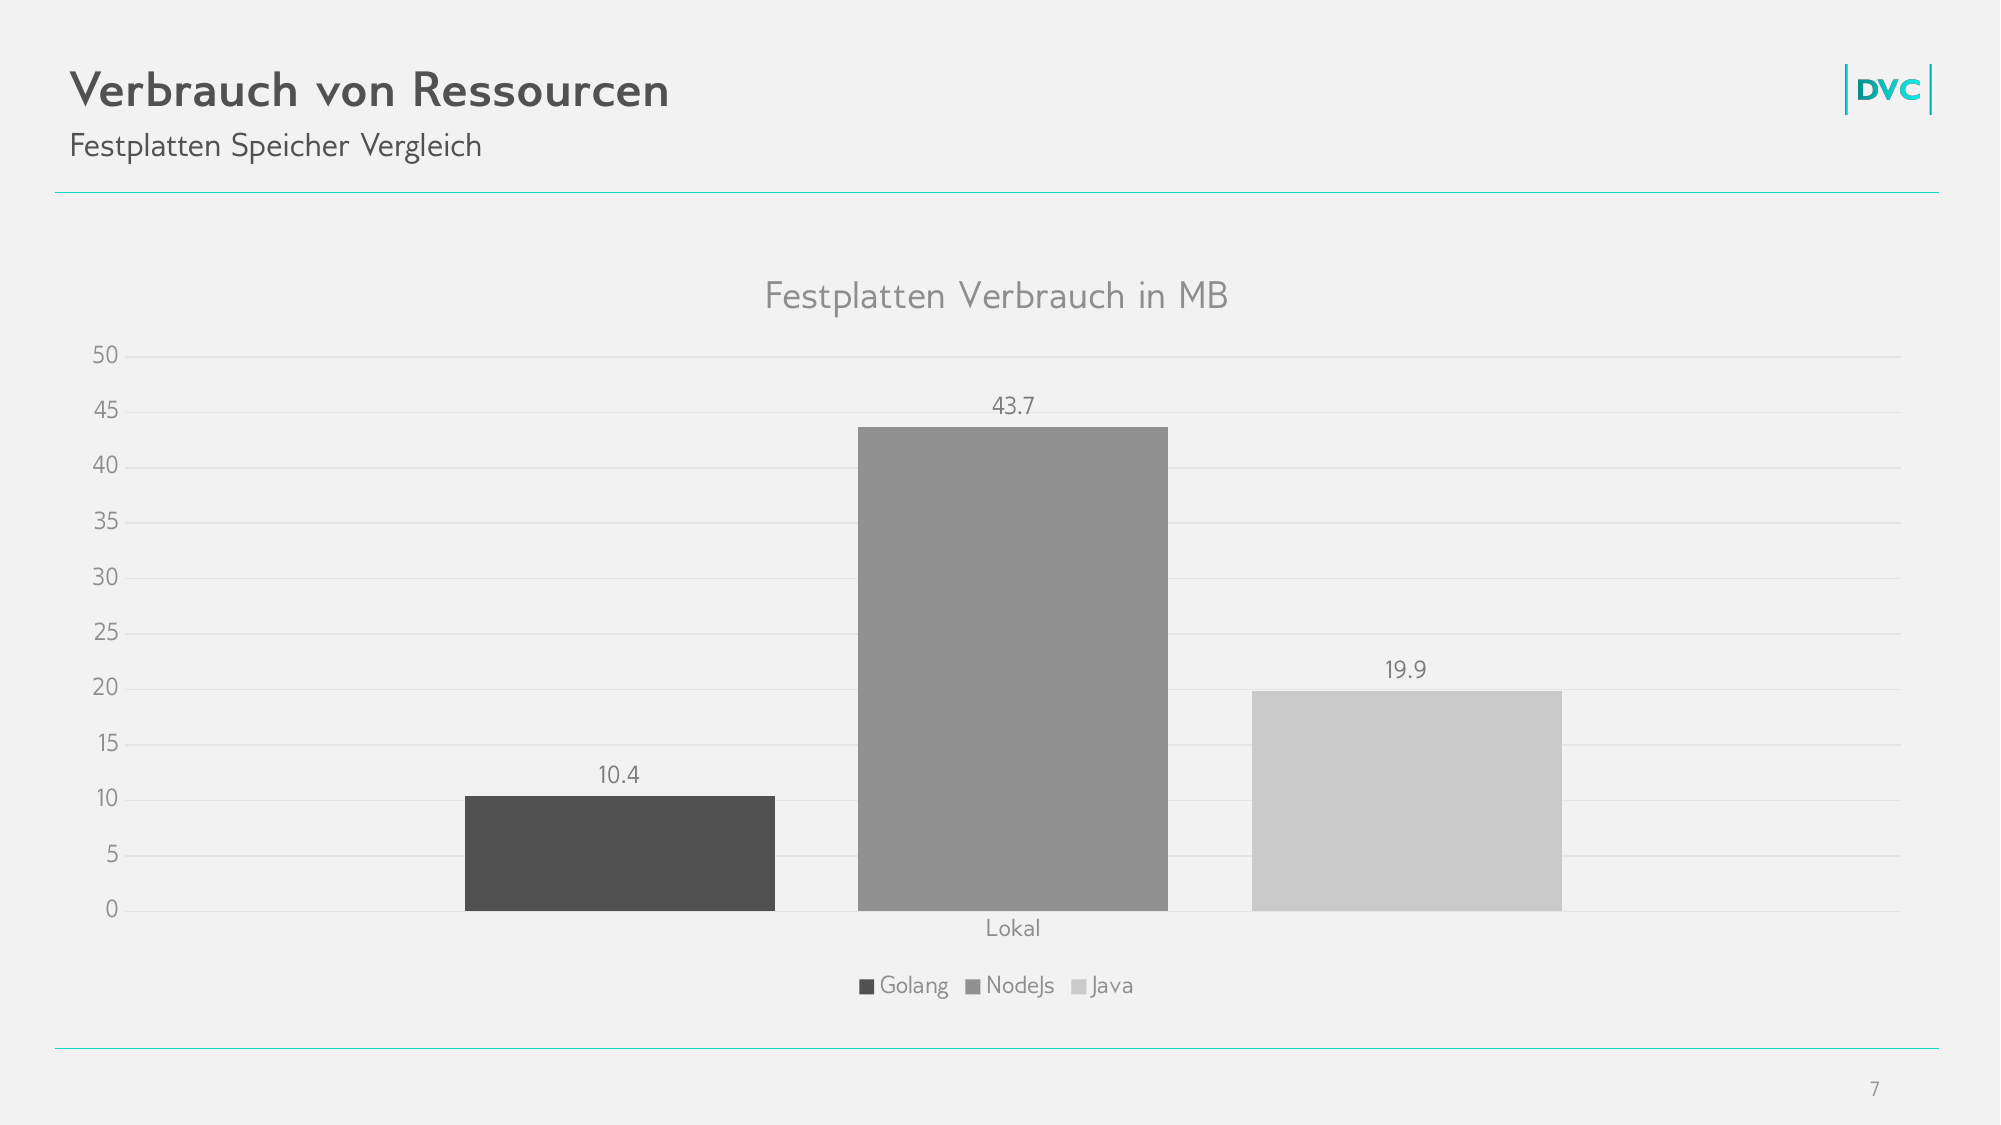

# Verbrauch von Ressourcen
Festplatten Speicher Vergleich

### Chart: Festplatten Verbrauch in MB

| Category | Golang | NodeJs | Java |
|---|---|---|---|
| Lokal | 10.4 | 43.7 | 19.9 |
7